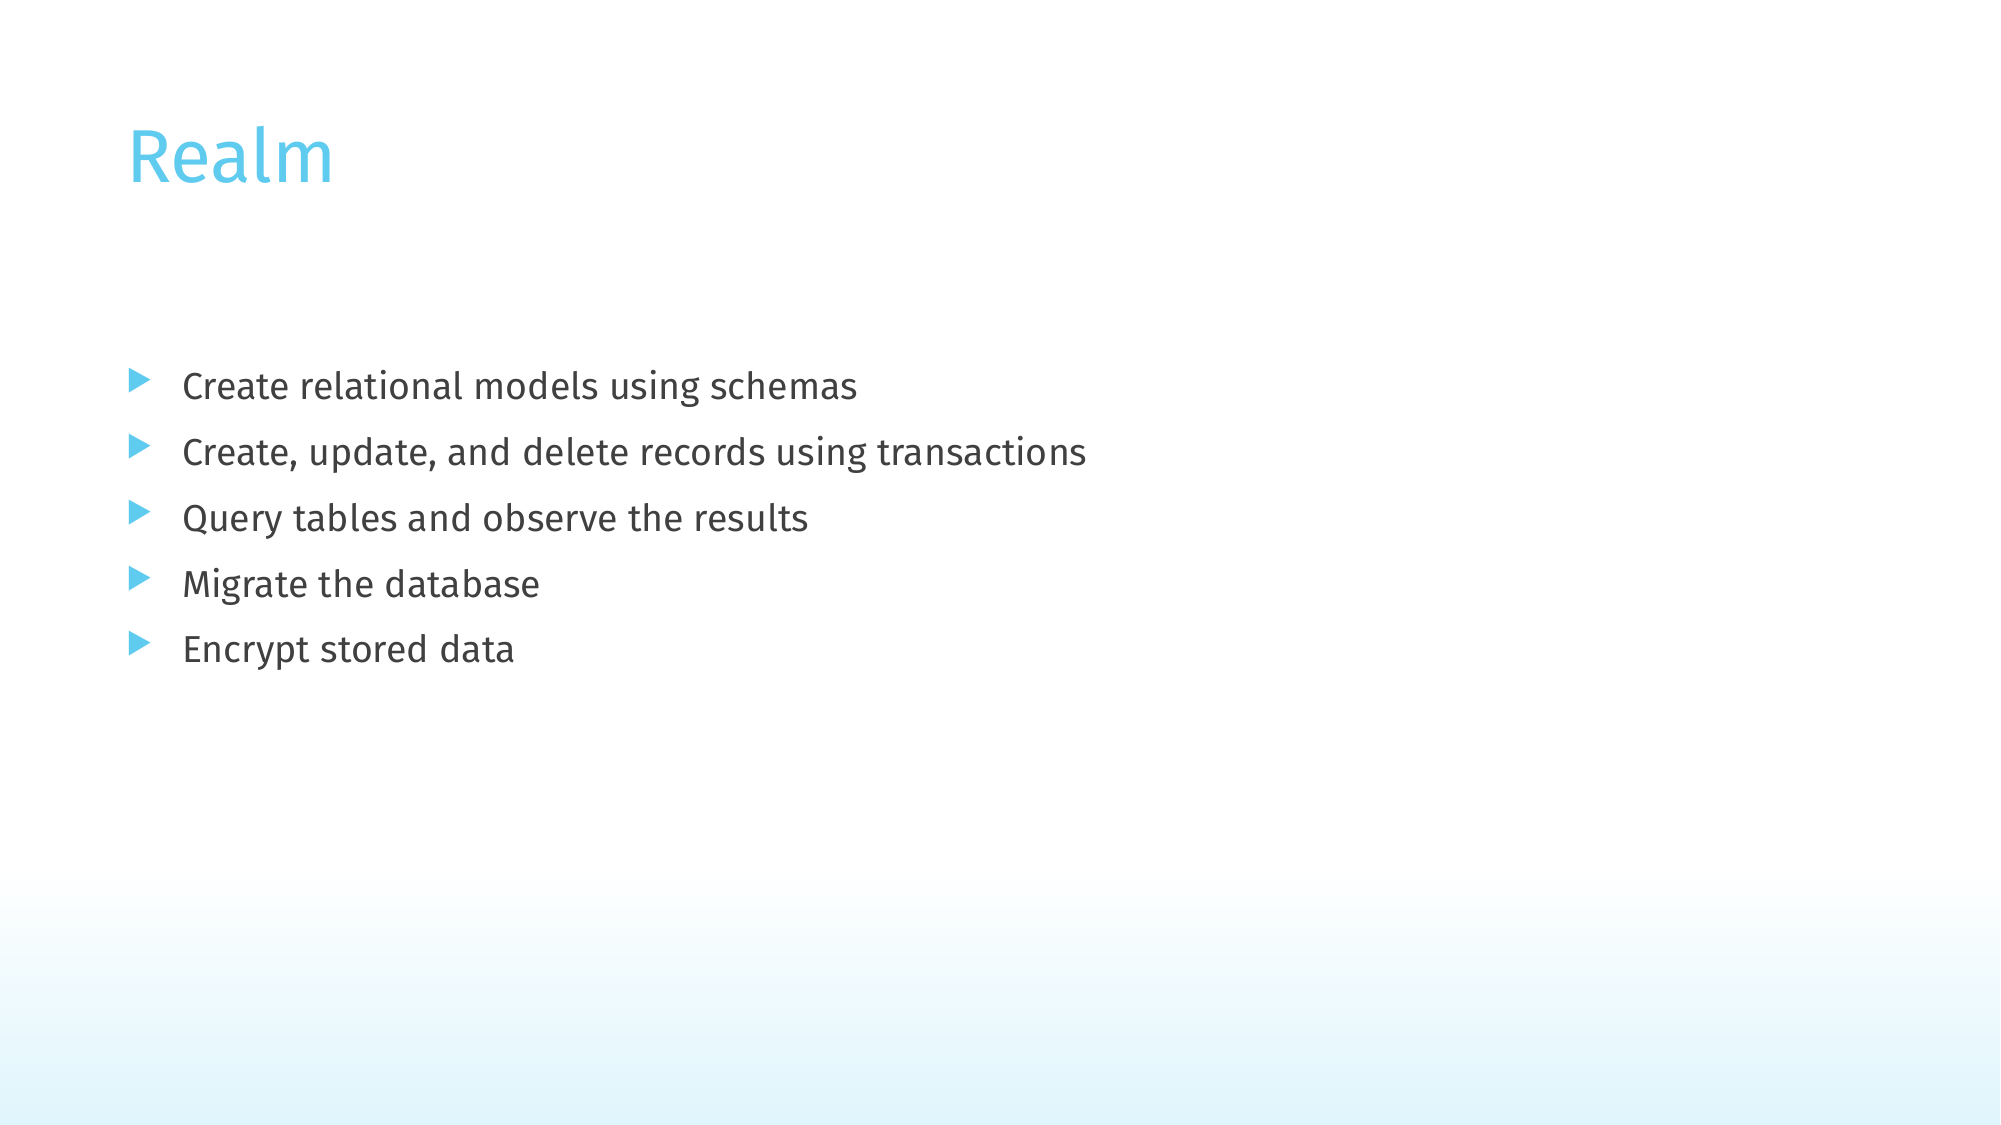

# Realm
Create relational models using schemas
Create, update, and delete records using transactions
Query tables and observe the results
Migrate the database
Encrypt stored data